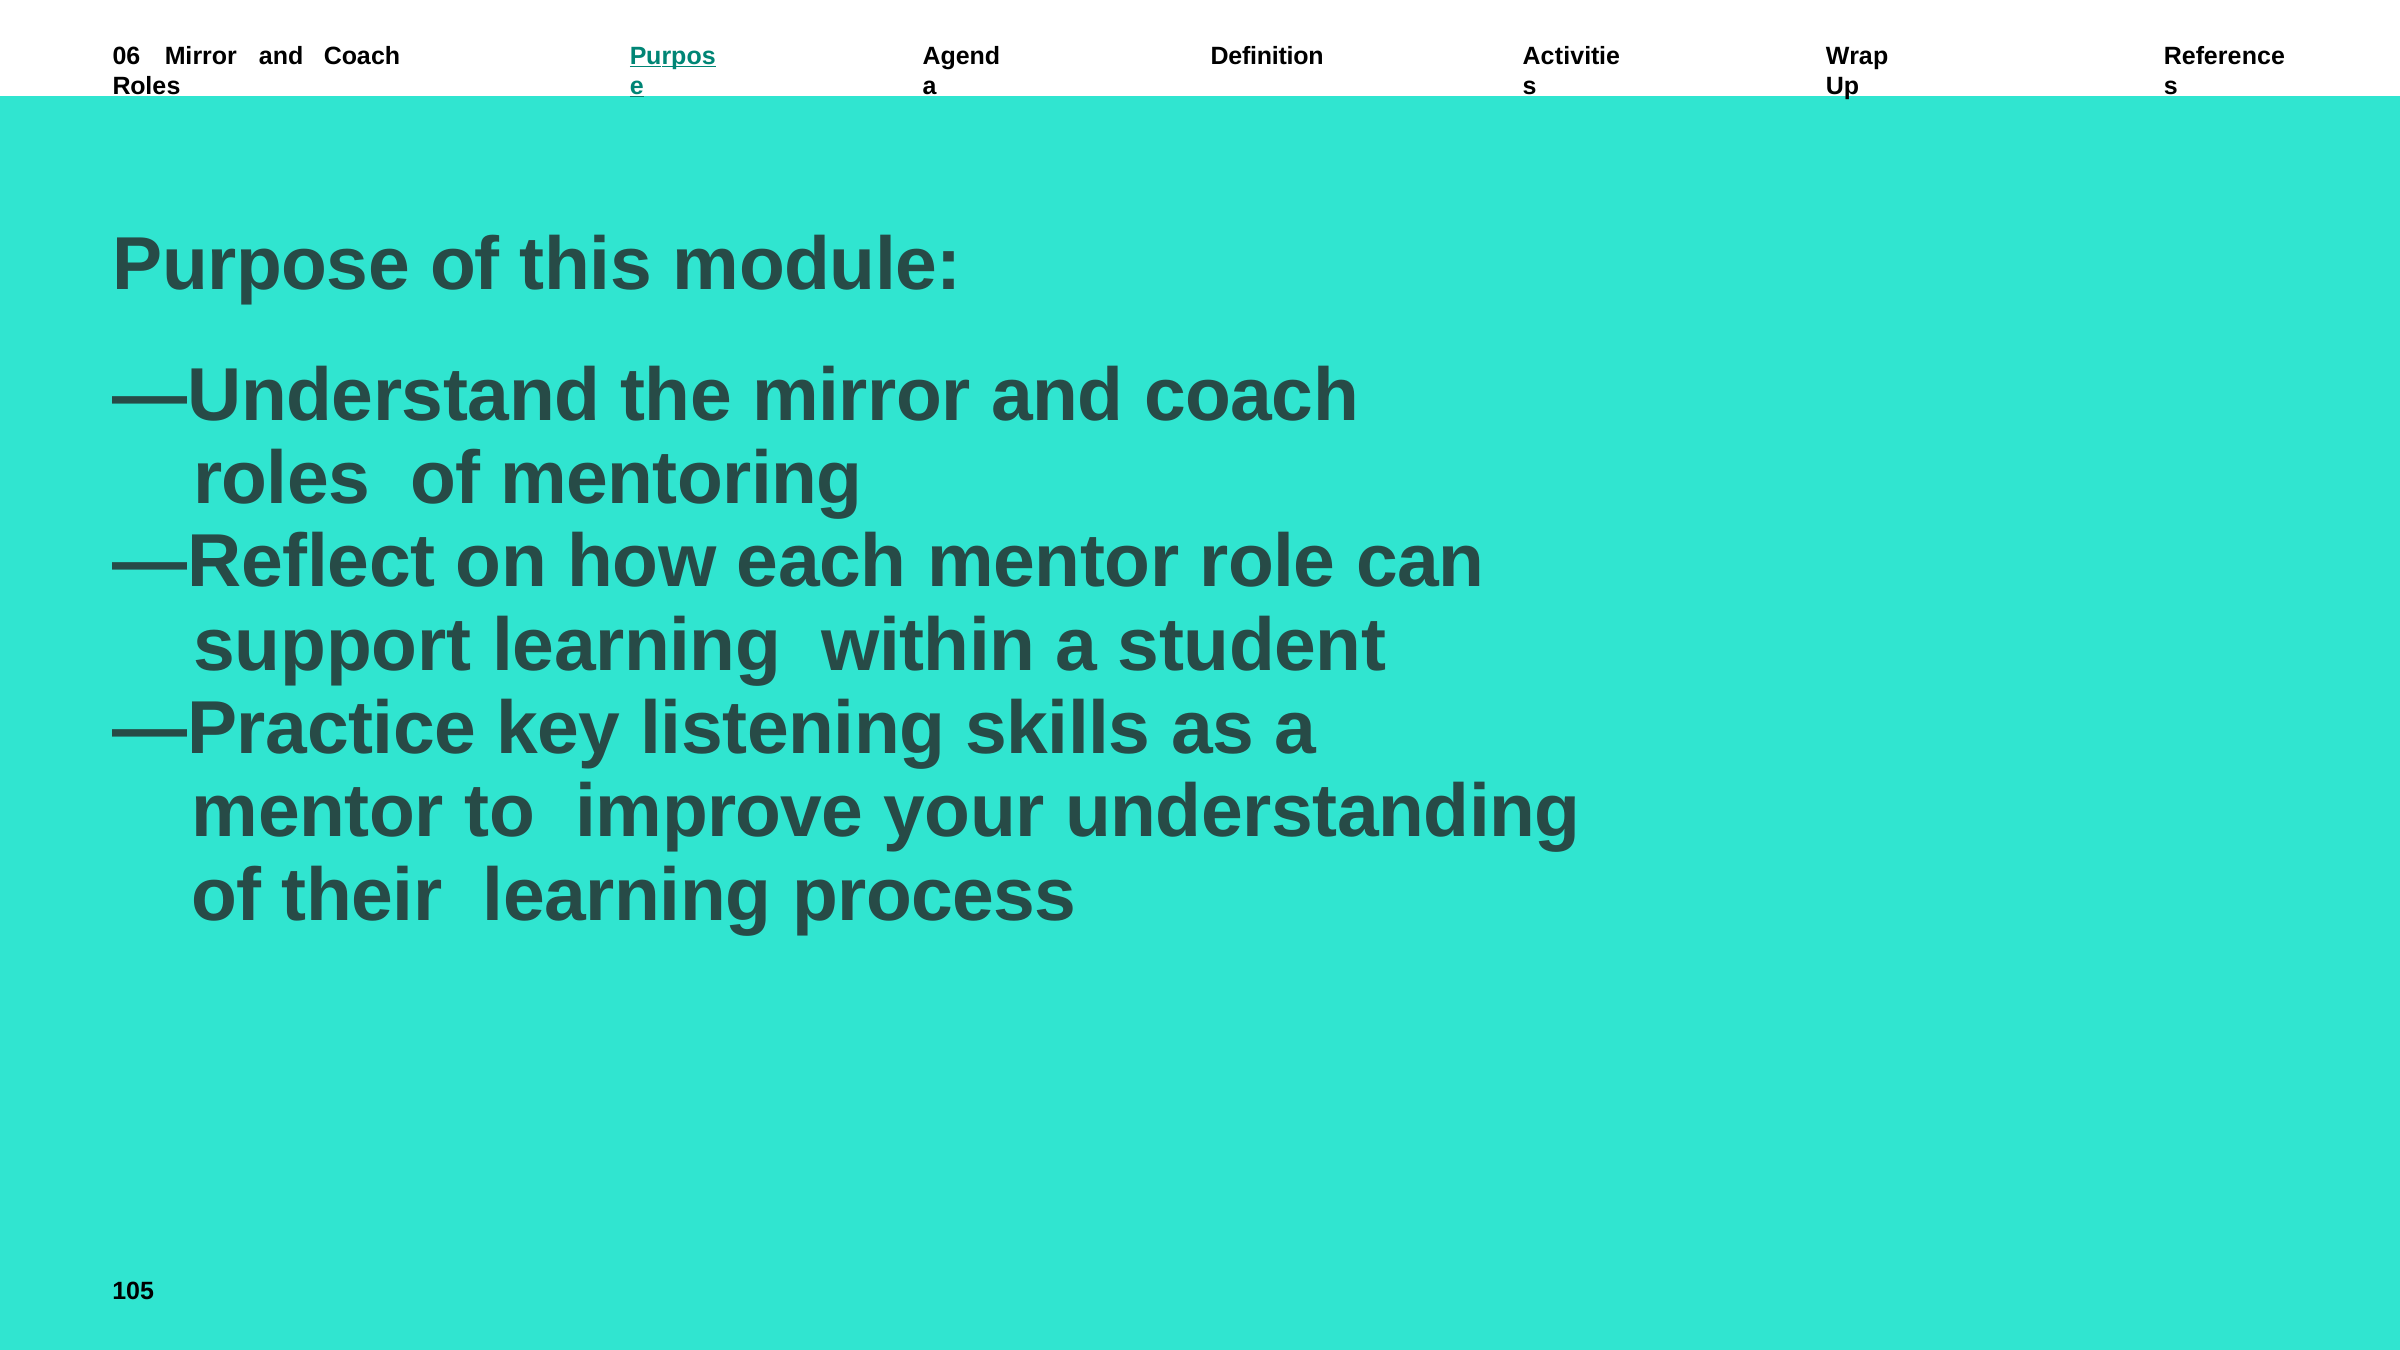

06	Mirror	and	Coach	Roles
Purpose
Agenda
Definition
Activities
Wrap	Up
References

Purpose of this module:
—Understand the mirror and coach roles  of mentoring
—Reflect on how each mentor role can support learning  within a student
—Practice key listening skills as a mentor to  improve your understanding of their  learning process
105